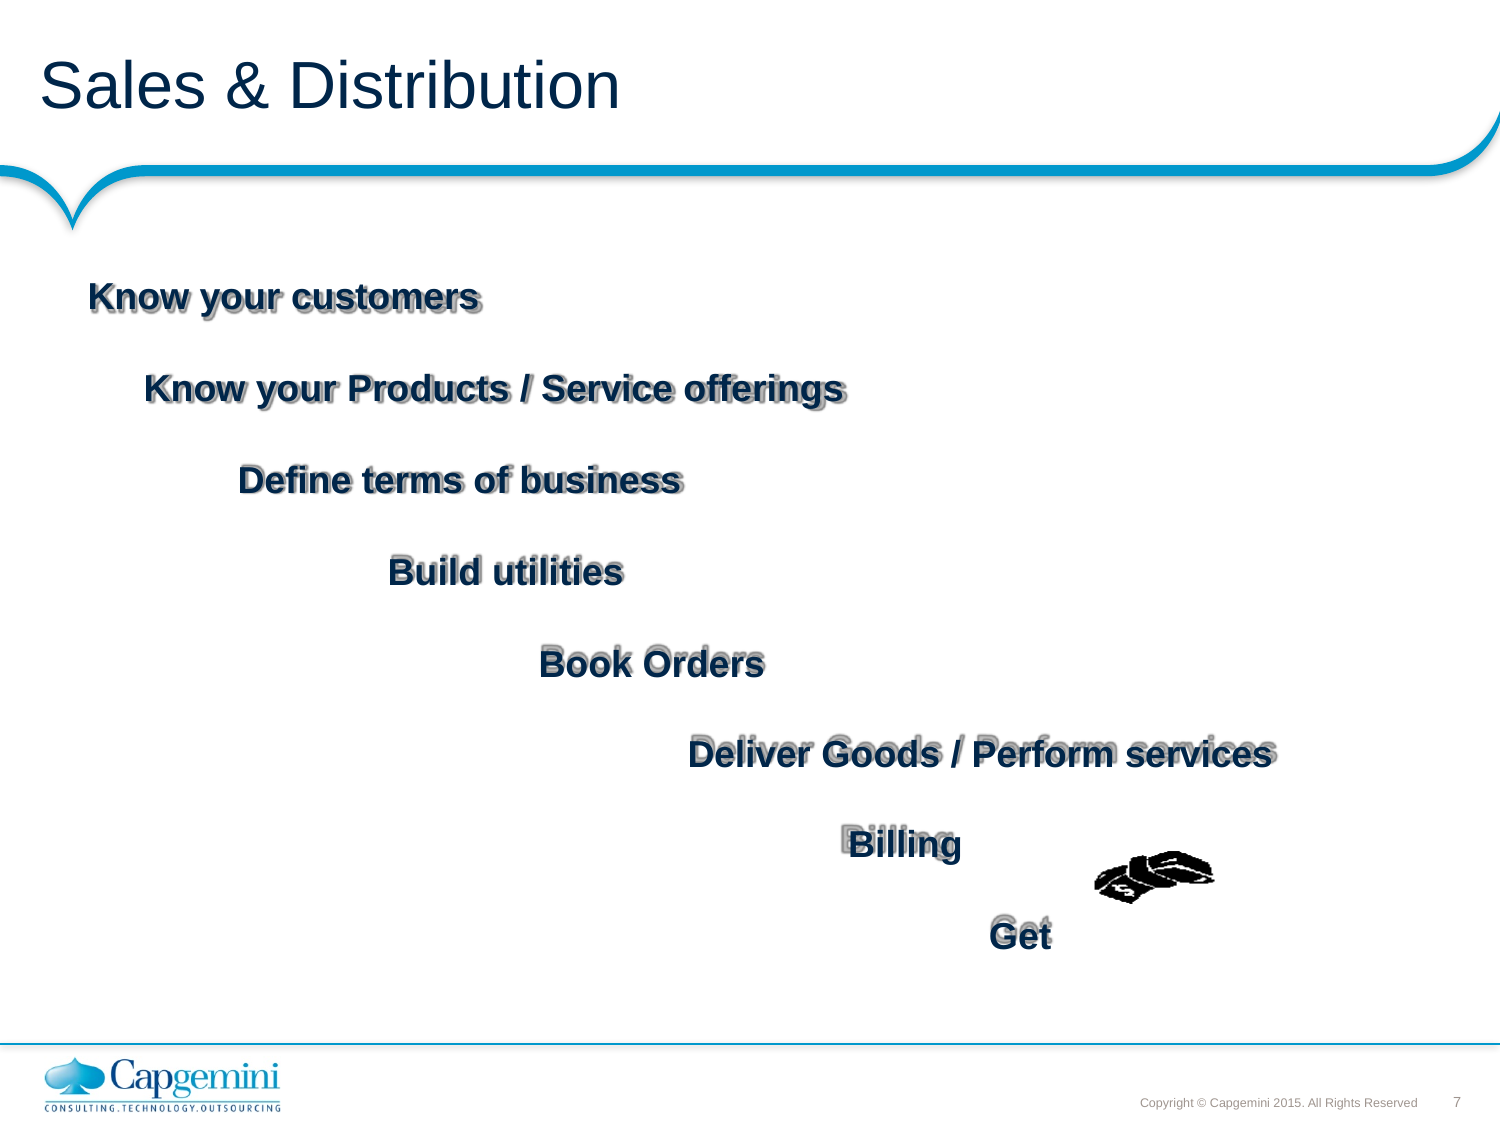

# Sales & Distribution

Know your customers

Know your Products / Service offerings

Define terms of business

Build utilities

Book Orders
Deliver Goods / Perform services  Billing

Get